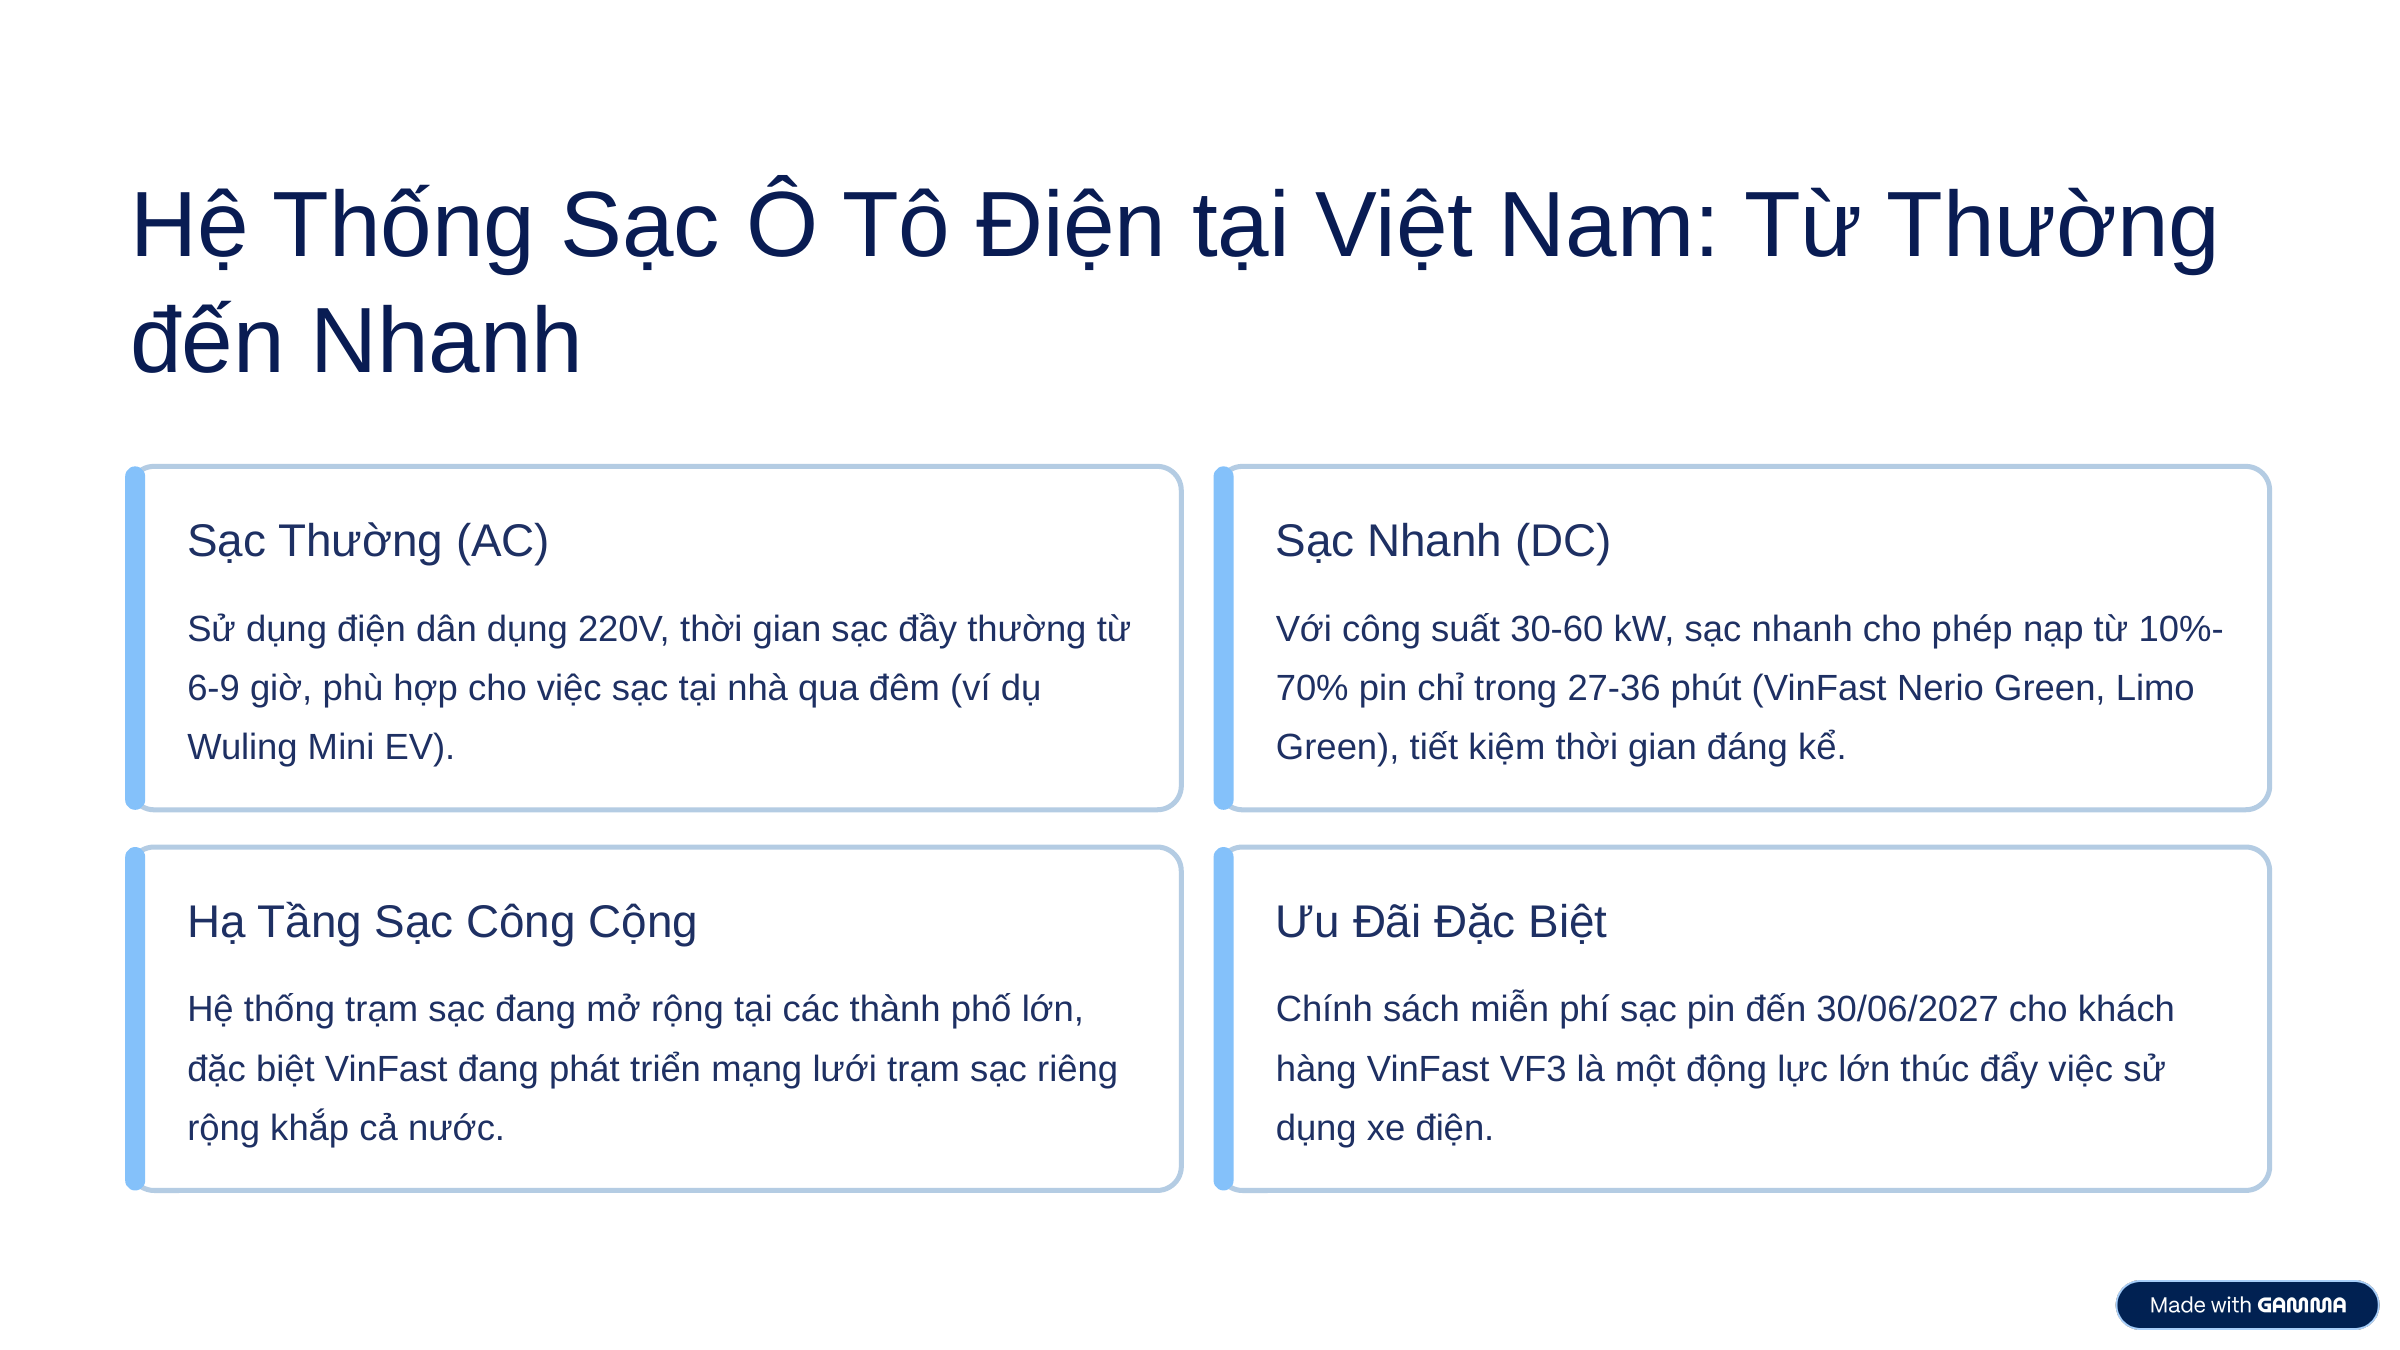

Hệ Thống Sạc Ô Tô Điện tại Việt Nam: Từ Thường đến Nhanh

Sạc Thường (AC)
Sạc Nhanh (DC)
Sử dụng điện dân dụng 220V, thời gian sạc đầy thường từ 6-9 giờ, phù hợp cho việc sạc tại nhà qua đêm (ví dụ Wuling Mini EV).
Với công suất 30-60 kW, sạc nhanh cho phép nạp từ 10%-70% pin chỉ trong 27-36 phút (VinFast Nerio Green, Limo Green), tiết kiệm thời gian đáng kể.

Hạ Tầng Sạc Công Cộng
Ưu Đãi Đặc Biệt
Hệ thống trạm sạc đang mở rộng tại các thành phố lớn, đặc biệt VinFast đang phát triển mạng lưới trạm sạc riêng rộng khắp cả nước.
Chính sách miễn phí sạc pin đến 30/06/2027 cho khách hàng VinFast VF3 là một động lực lớn thúc đẩy việc sử dụng xe điện.